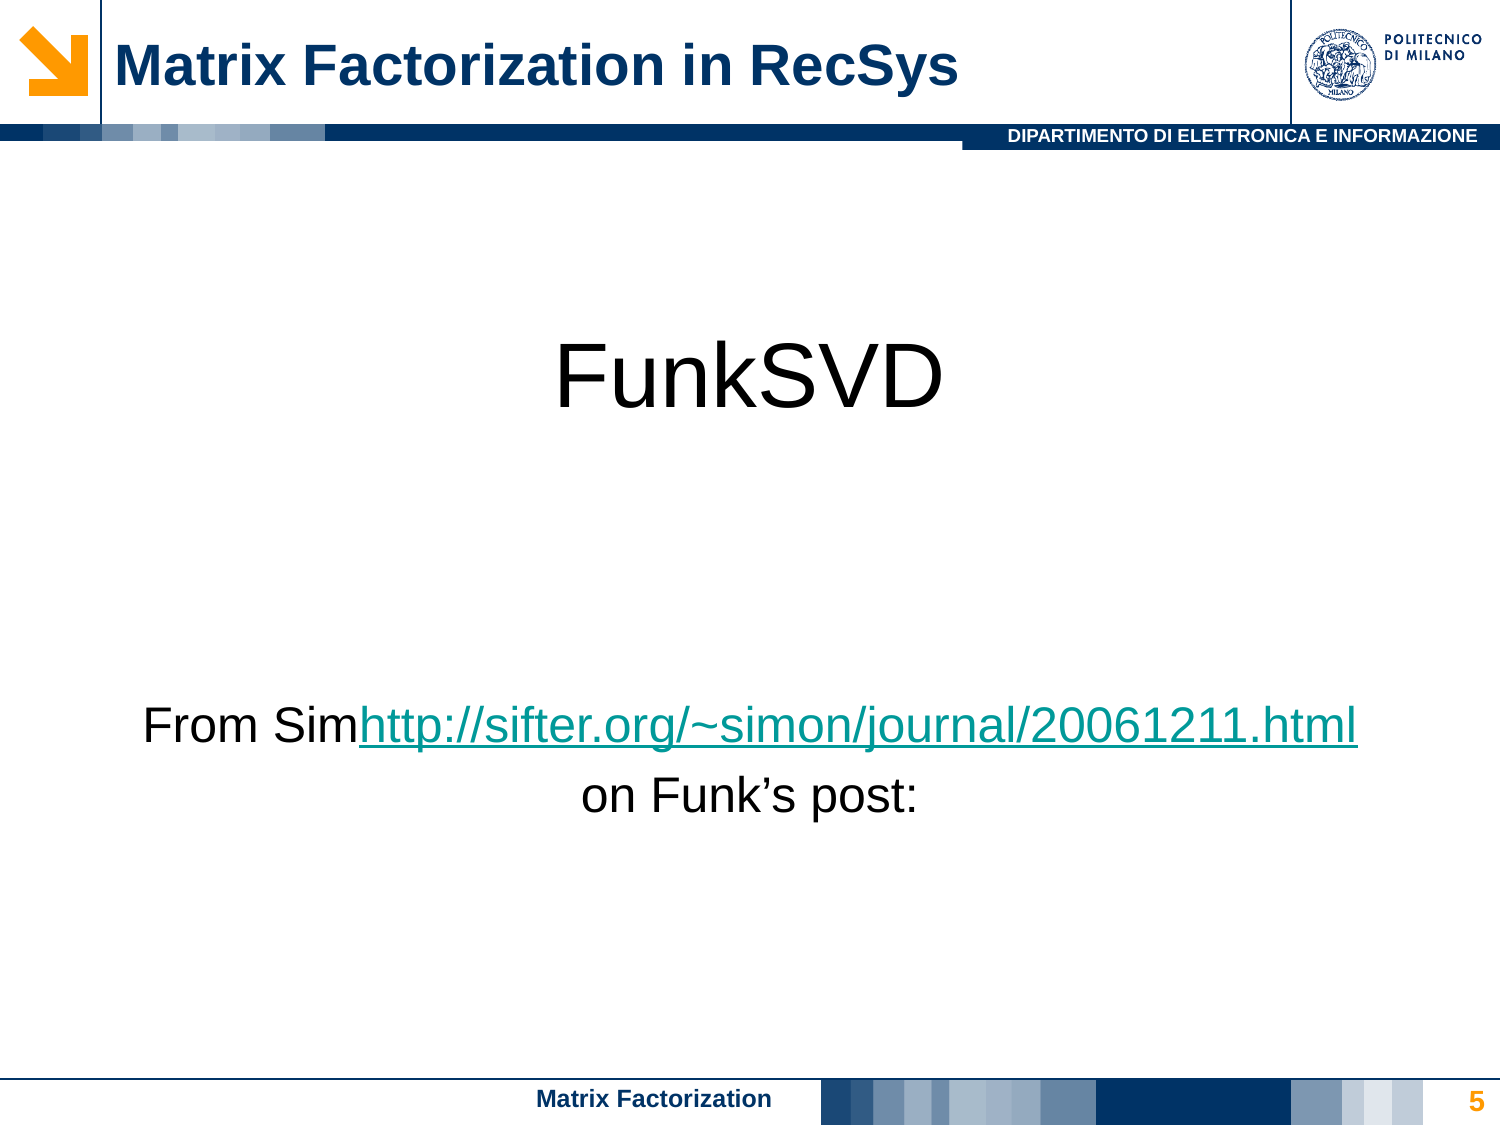

# Matrix Factorization in RecSys
FunkSVD

From Simhttp://sifter.org/~simon/journal/20061211.html
on Funk’s post:

Matrix Factorization
5